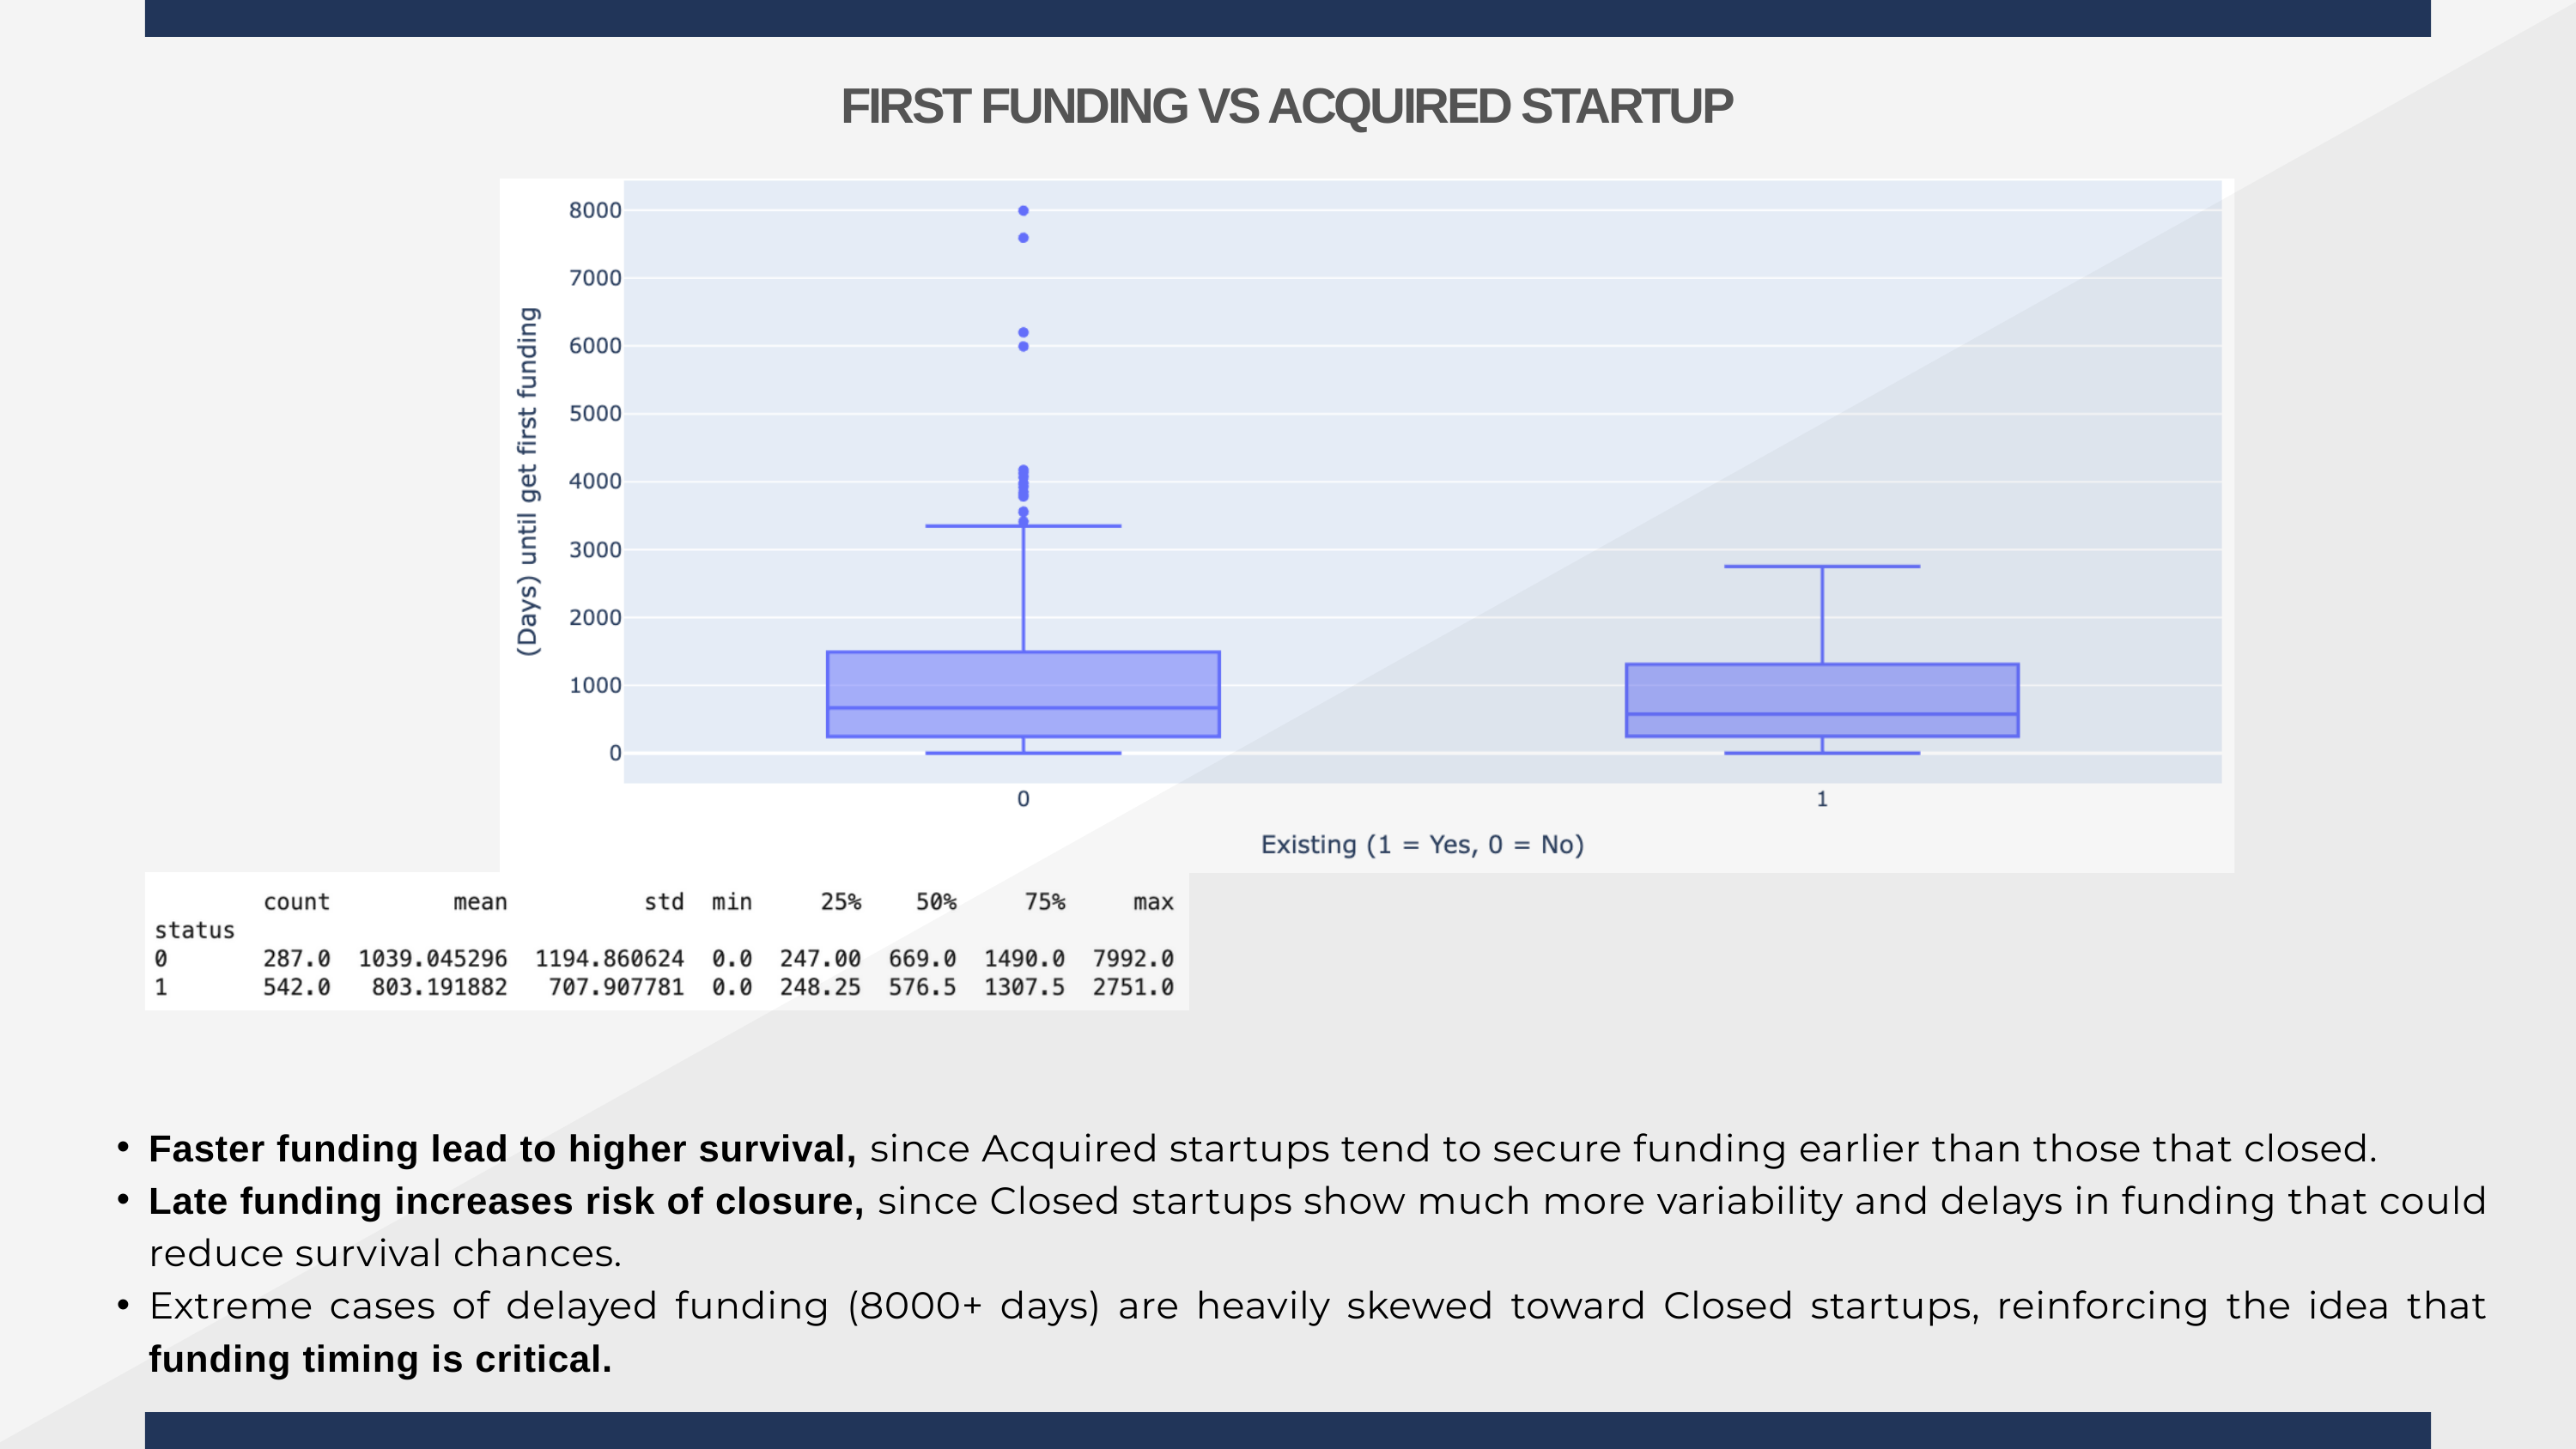

FIRST FUNDING VS ACQUIRED STARTUP

Faster funding lead to higher survival, since Acquired startups tend to secure funding earlier than those that closed.
Late funding increases risk of closure, since Closed startups show much more variability and delays in funding that could reduce survival chances.
Extreme cases of delayed funding (8000+ days) are heavily skewed toward Closed startups, reinforcing the idea that funding timing is critical.